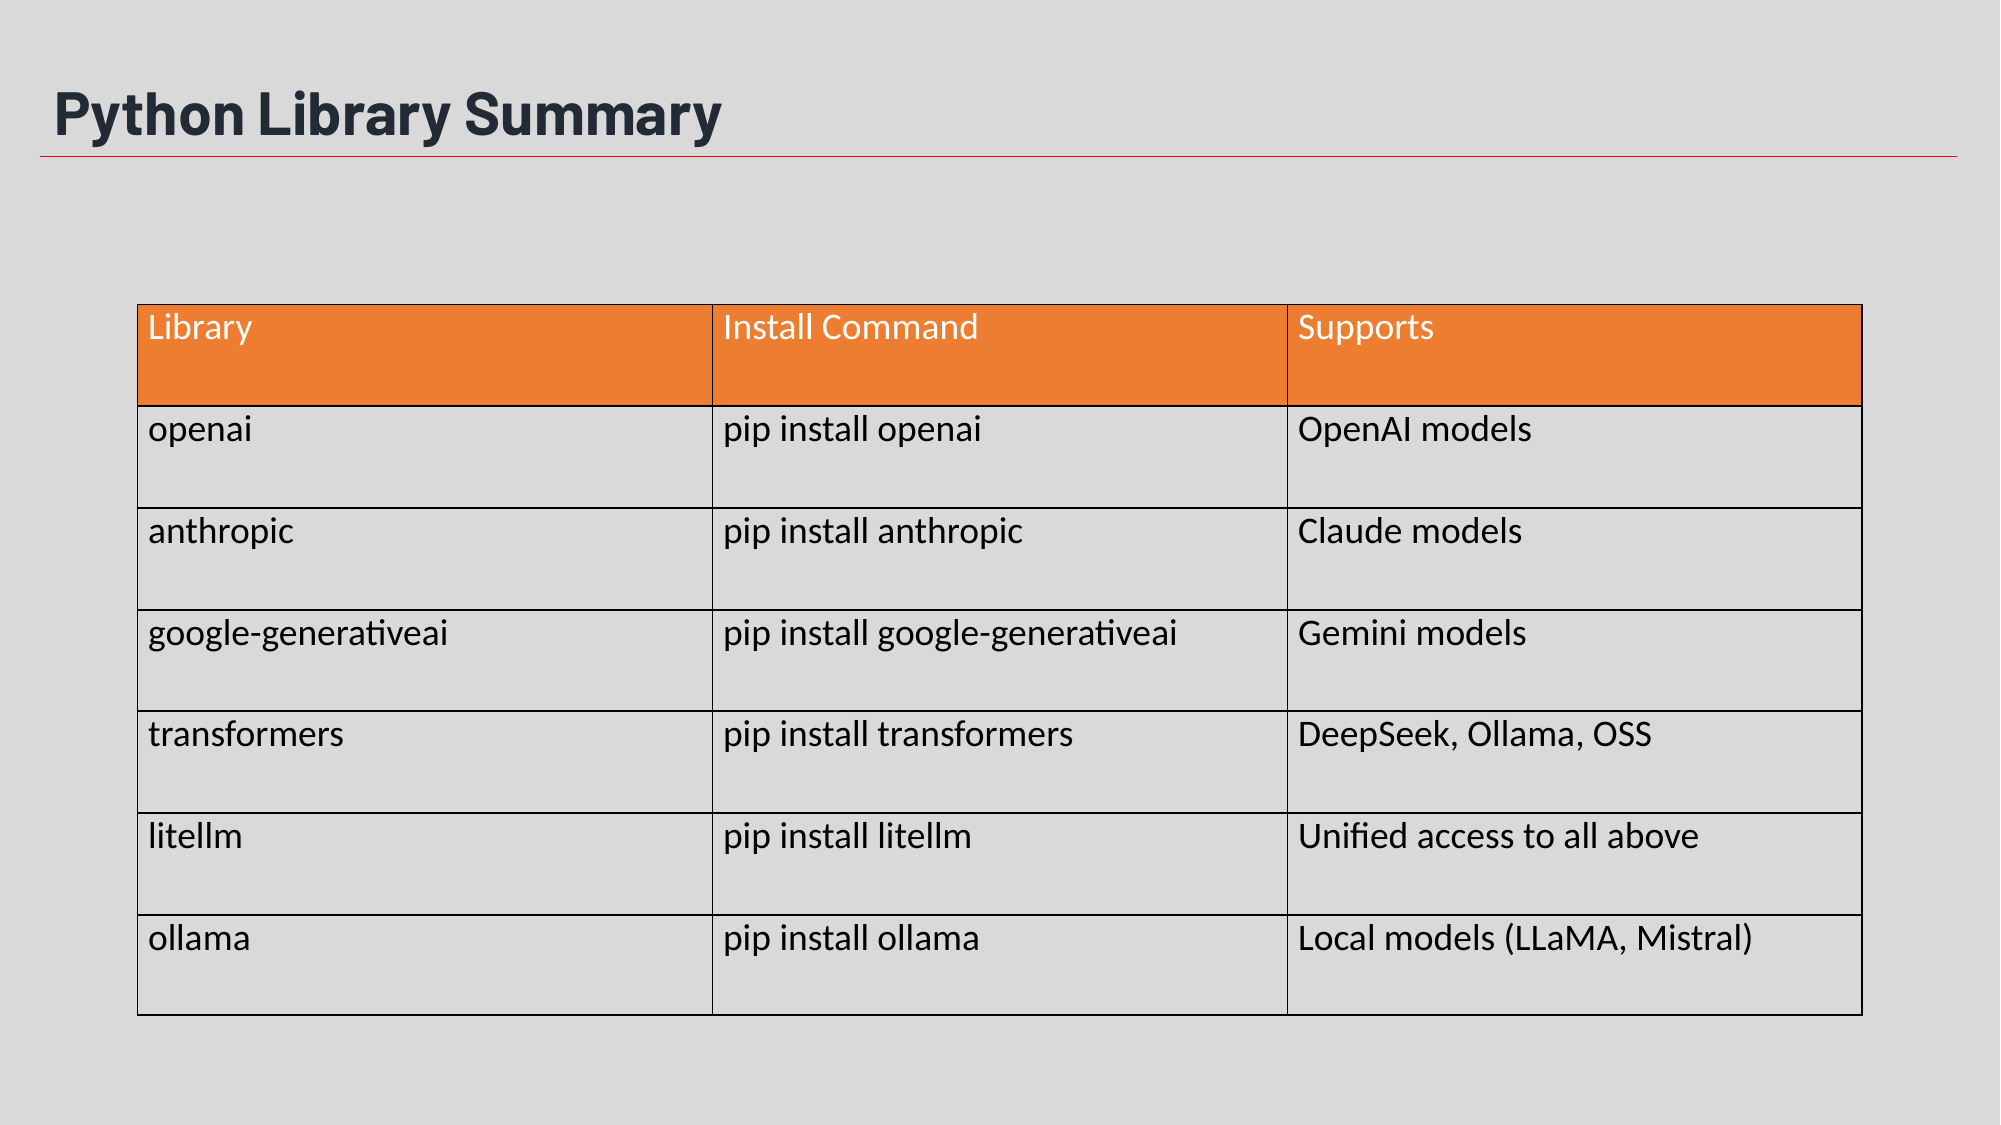

Python Library Summary
| Library | Install Command | Supports |
| --- | --- | --- |
| openai | pip install openai | OpenAI models |
| anthropic | pip install anthropic | Claude models |
| google-generativeai | pip install google-generativeai | Gemini models |
| transformers | pip install transformers | DeepSeek, Ollama, OSS |
| litellm | pip install litellm | Unified access to all above |
| ollama | pip install ollama | Local models (LLaMA, Mistral) |